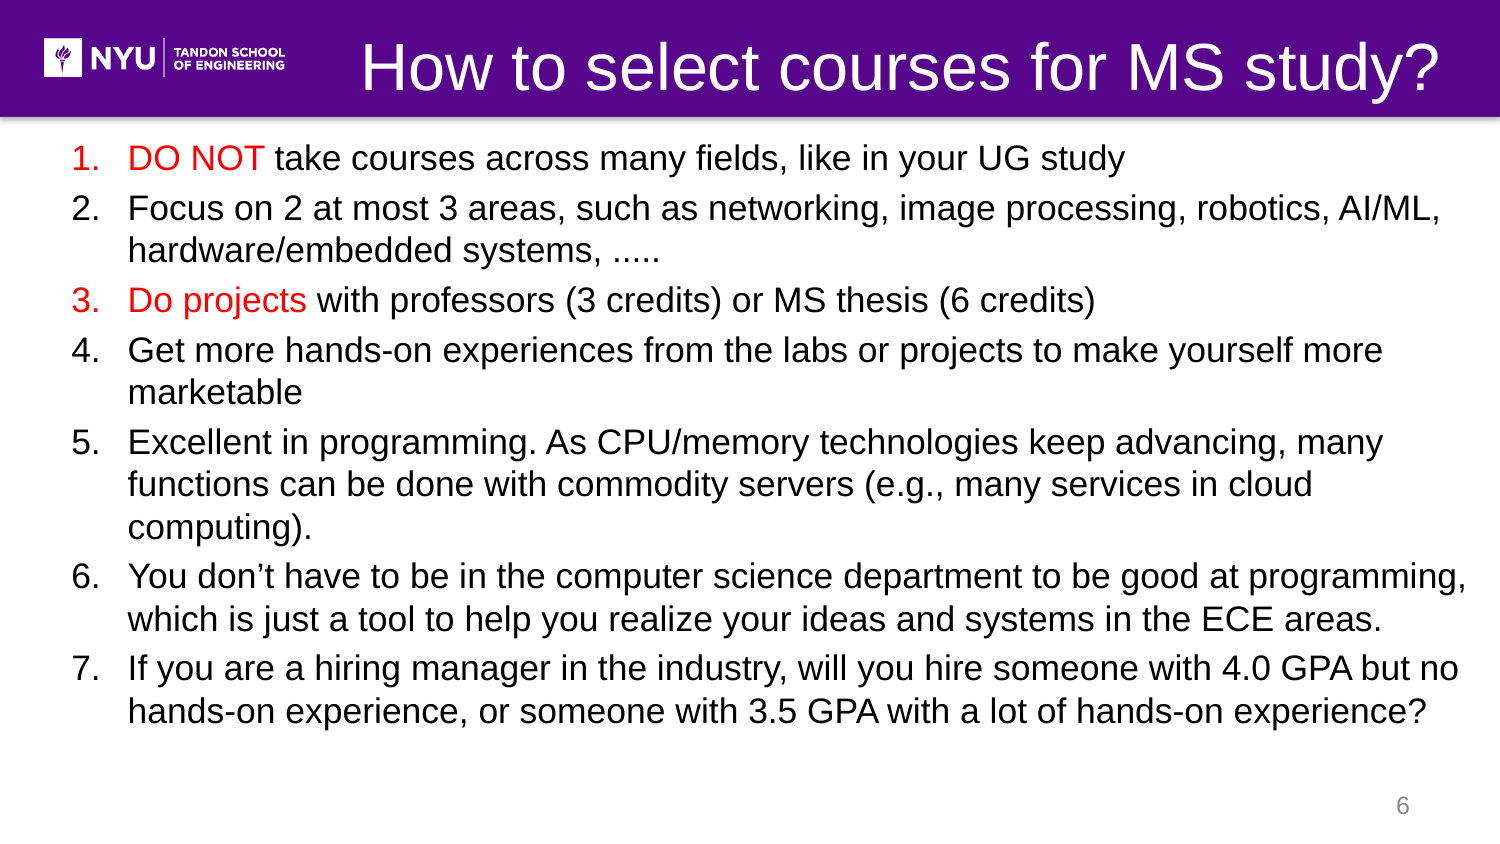

# How to select courses for MS study?
DO NOT take courses across many fields, like in your UG study
Focus on 2 at most 3 areas, such as networking, image processing, robotics, AI/ML, hardware/embedded systems, .....
Do projects with professors (3 credits) or MS thesis (6 credits)
Get more hands-on experiences from the labs or projects to make yourself more marketable
Excellent in programming. As CPU/memory technologies keep advancing, many functions can be done with commodity servers (e.g., many services in cloud computing).
You don’t have to be in the computer science department to be good at programming, which is just a tool to help you realize your ideas and systems in the ECE areas.
If you are a hiring manager in the industry, will you hire someone with 4.0 GPA but no hands-on experience, or someone with 3.5 GPA with a lot of hands-on experience?

6